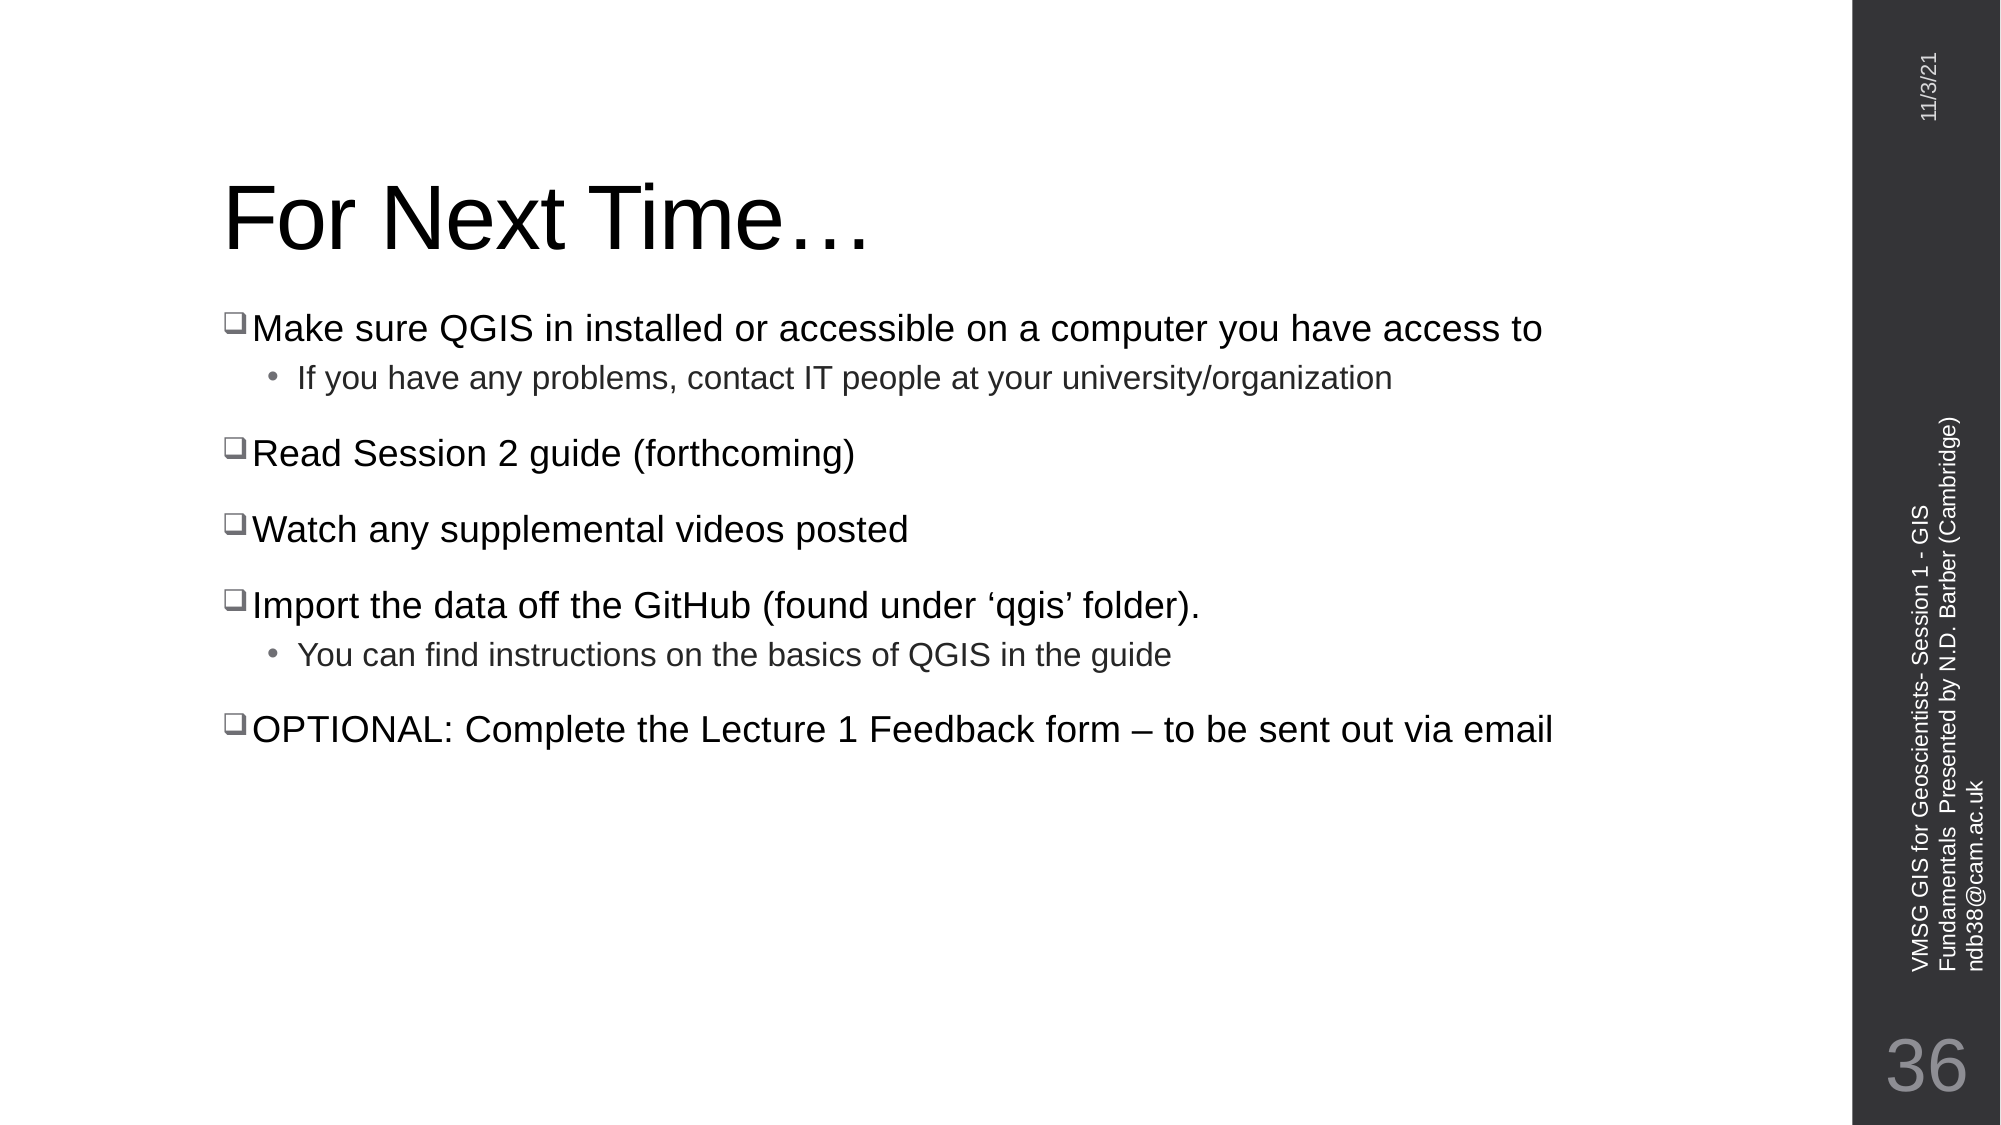

# For Next Time…
11/3/21
Make sure QGIS in installed or accessible on a computer you have access to
If you have any problems, contact IT people at your university/organization
Read Session 2 guide (forthcoming)
Watch any supplemental videos posted
Import the data off the GitHub (found under ‘qgis’ folder).
You can find instructions on the basics of QGIS in the guide
OPTIONAL: Complete the Lecture 1 Feedback form – to be sent out via email

VMSG GIS for Geoscientists- Session 1 - GIS Fundamentals  Presented by N.D. Barber (Cambridge) ndb38@cam.ac.uk
36